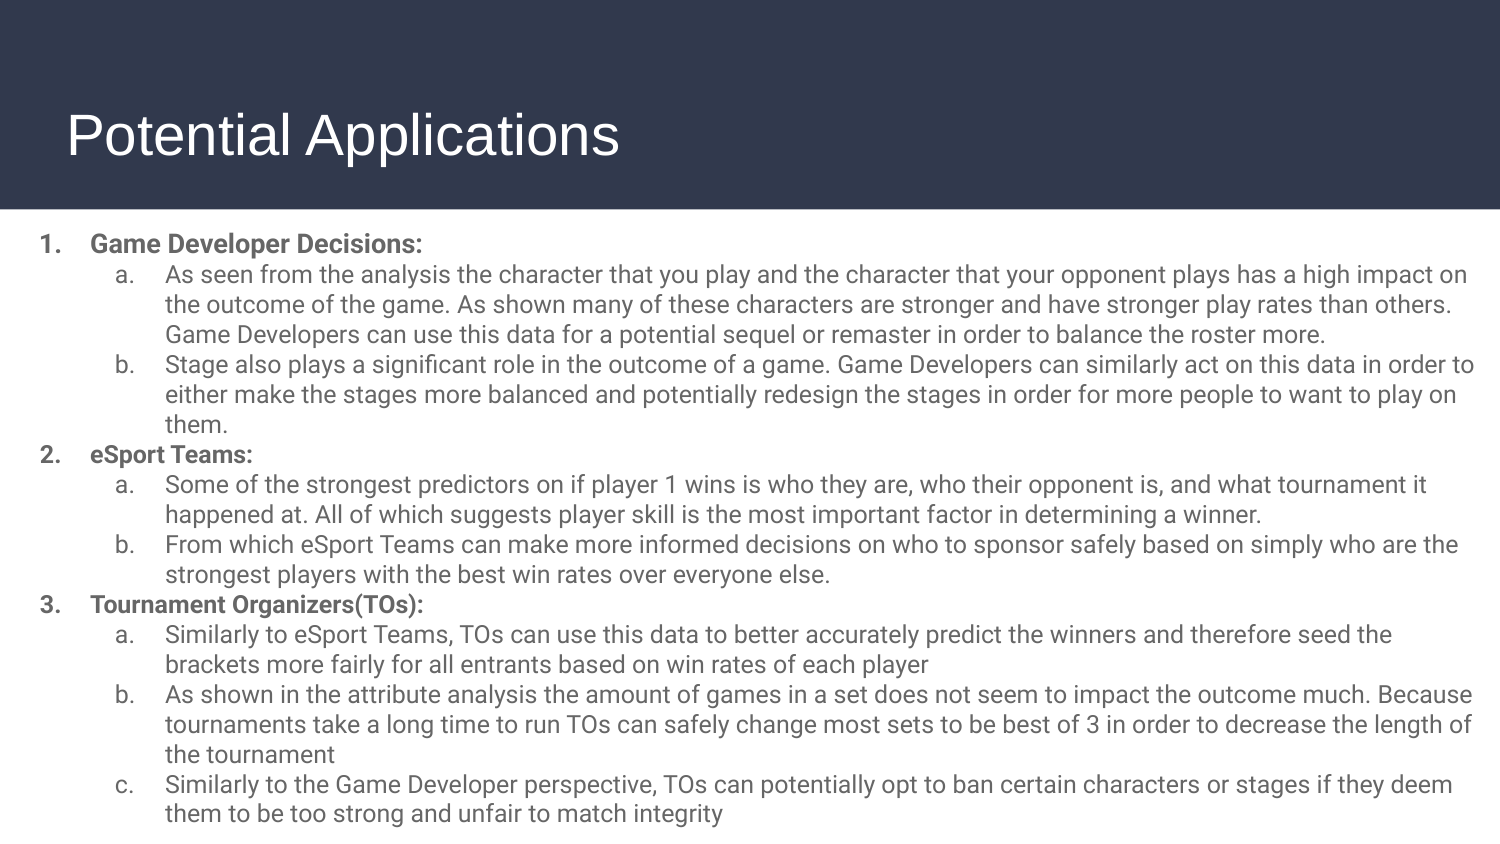

# Potential Applications
Game Developer Decisions:
As seen from the analysis the character that you play and the character that your opponent plays has a high impact on the outcome of the game. As shown many of these characters are stronger and have stronger play rates than others. Game Developers can use this data for a potential sequel or remaster in order to balance the roster more.
Stage also plays a significant role in the outcome of a game. Game Developers can similarly act on this data in order to either make the stages more balanced and potentially redesign the stages in order for more people to want to play on them.
eSport Teams:
Some of the strongest predictors on if player 1 wins is who they are, who their opponent is, and what tournament it happened at. All of which suggests player skill is the most important factor in determining a winner.
From which eSport Teams can make more informed decisions on who to sponsor safely based on simply who are the strongest players with the best win rates over everyone else.
Tournament Organizers(TOs):
Similarly to eSport Teams, TOs can use this data to better accurately predict the winners and therefore seed the brackets more fairly for all entrants based on win rates of each player
As shown in the attribute analysis the amount of games in a set does not seem to impact the outcome much. Because tournaments take a long time to run TOs can safely change most sets to be best of 3 in order to decrease the length of the tournament
Similarly to the Game Developer perspective, TOs can potentially opt to ban certain characters or stages if they deem them to be too strong and unfair to match integrity